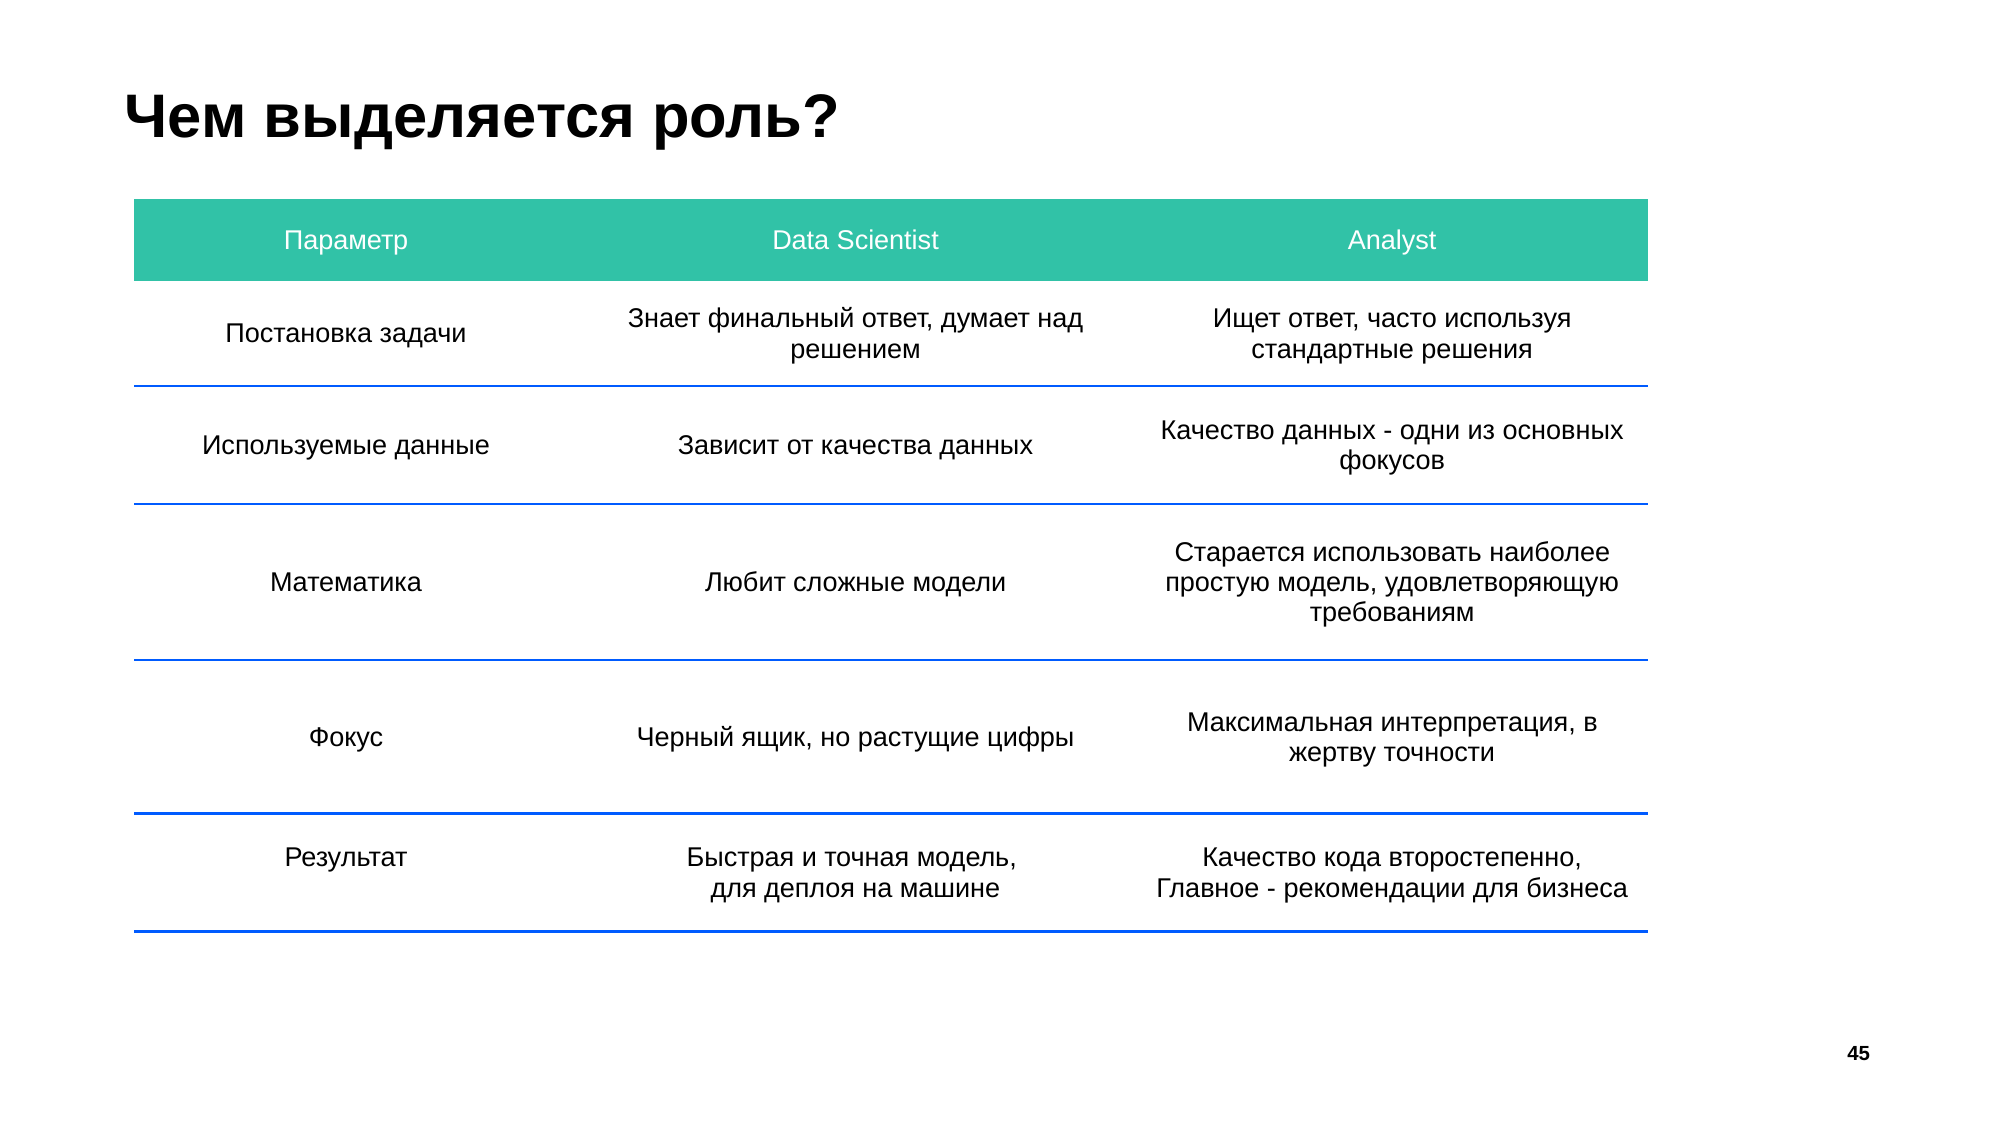

# Чем выделяется роль?
| Параметр | Data Scientist | Analyst |
| --- | --- | --- |
| Постановка задачи | Знает финальный ответ, думает над решением | Ищет ответ, часто используя стандартные решения |
| Используемые данные | Зависит от качества данных | Качество данных - одни из основных фокусов |
| Математика | Любит сложные модели | Старается использовать наиболее простую модель, удовлетворяющую требованиям |
| Фокус | Черный ящик, но растущие цифры | Максимальная интерпретация, в жертву точности |
| Результат | Быстрая и точная модель,  для деплоя на машине | Качество кода второстепенно, Главное - рекомендации для бизнеса |
45